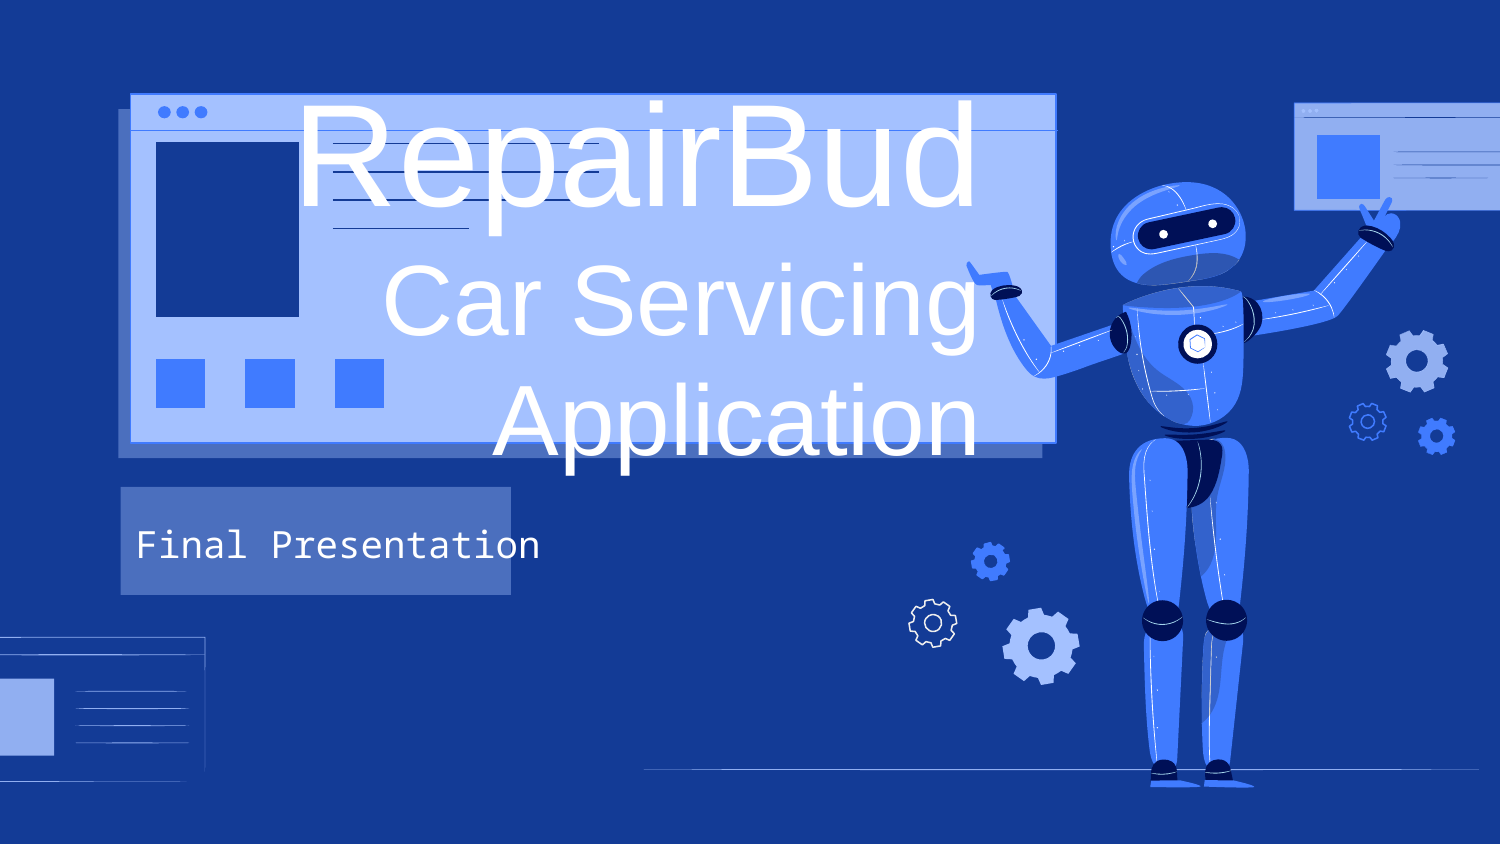

# RepairBud Car Servicing Application

Final Presentation